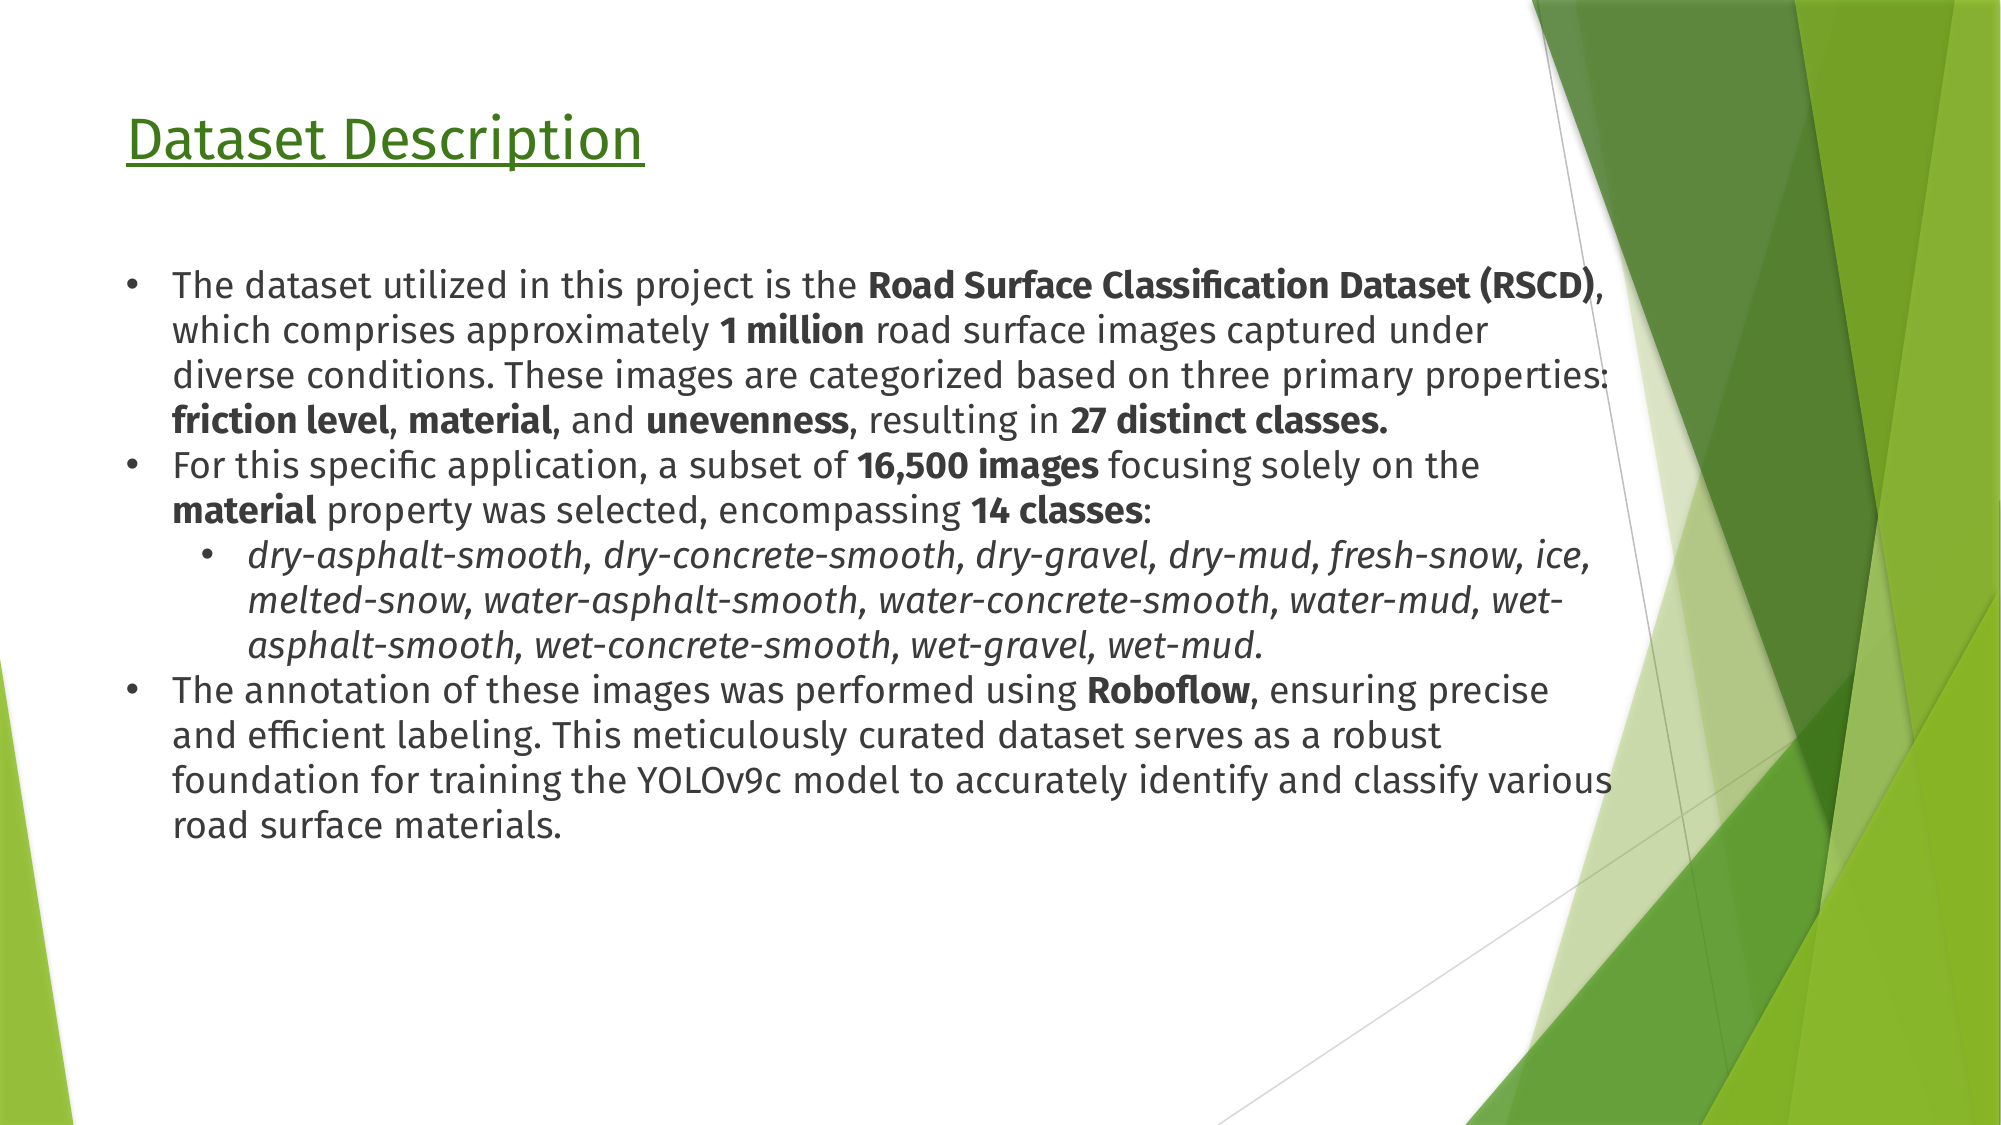

# Dataset Description
The dataset utilized in this project is the Road Surface Classification Dataset (RSCD), which comprises approximately 1 million road surface images captured under diverse conditions. These images are categorized based on three primary properties: friction level, material, and unevenness, resulting in 27 distinct classes.
For this specific application, a subset of 16,500 images focusing solely on the material property was selected, encompassing 14 classes:
dry-asphalt-smooth, dry-concrete-smooth, dry-gravel, dry-mud, fresh-snow, ice, melted-snow, water-asphalt-smooth, water-concrete-smooth, water-mud, wet-asphalt-smooth, wet-concrete-smooth, wet-gravel, wet-mud.
The annotation of these images was performed using Roboflow, ensuring precise and efficient labeling. This meticulously curated dataset serves as a robust foundation for training the YOLOv9c model to accurately identify and classify various road surface materials.